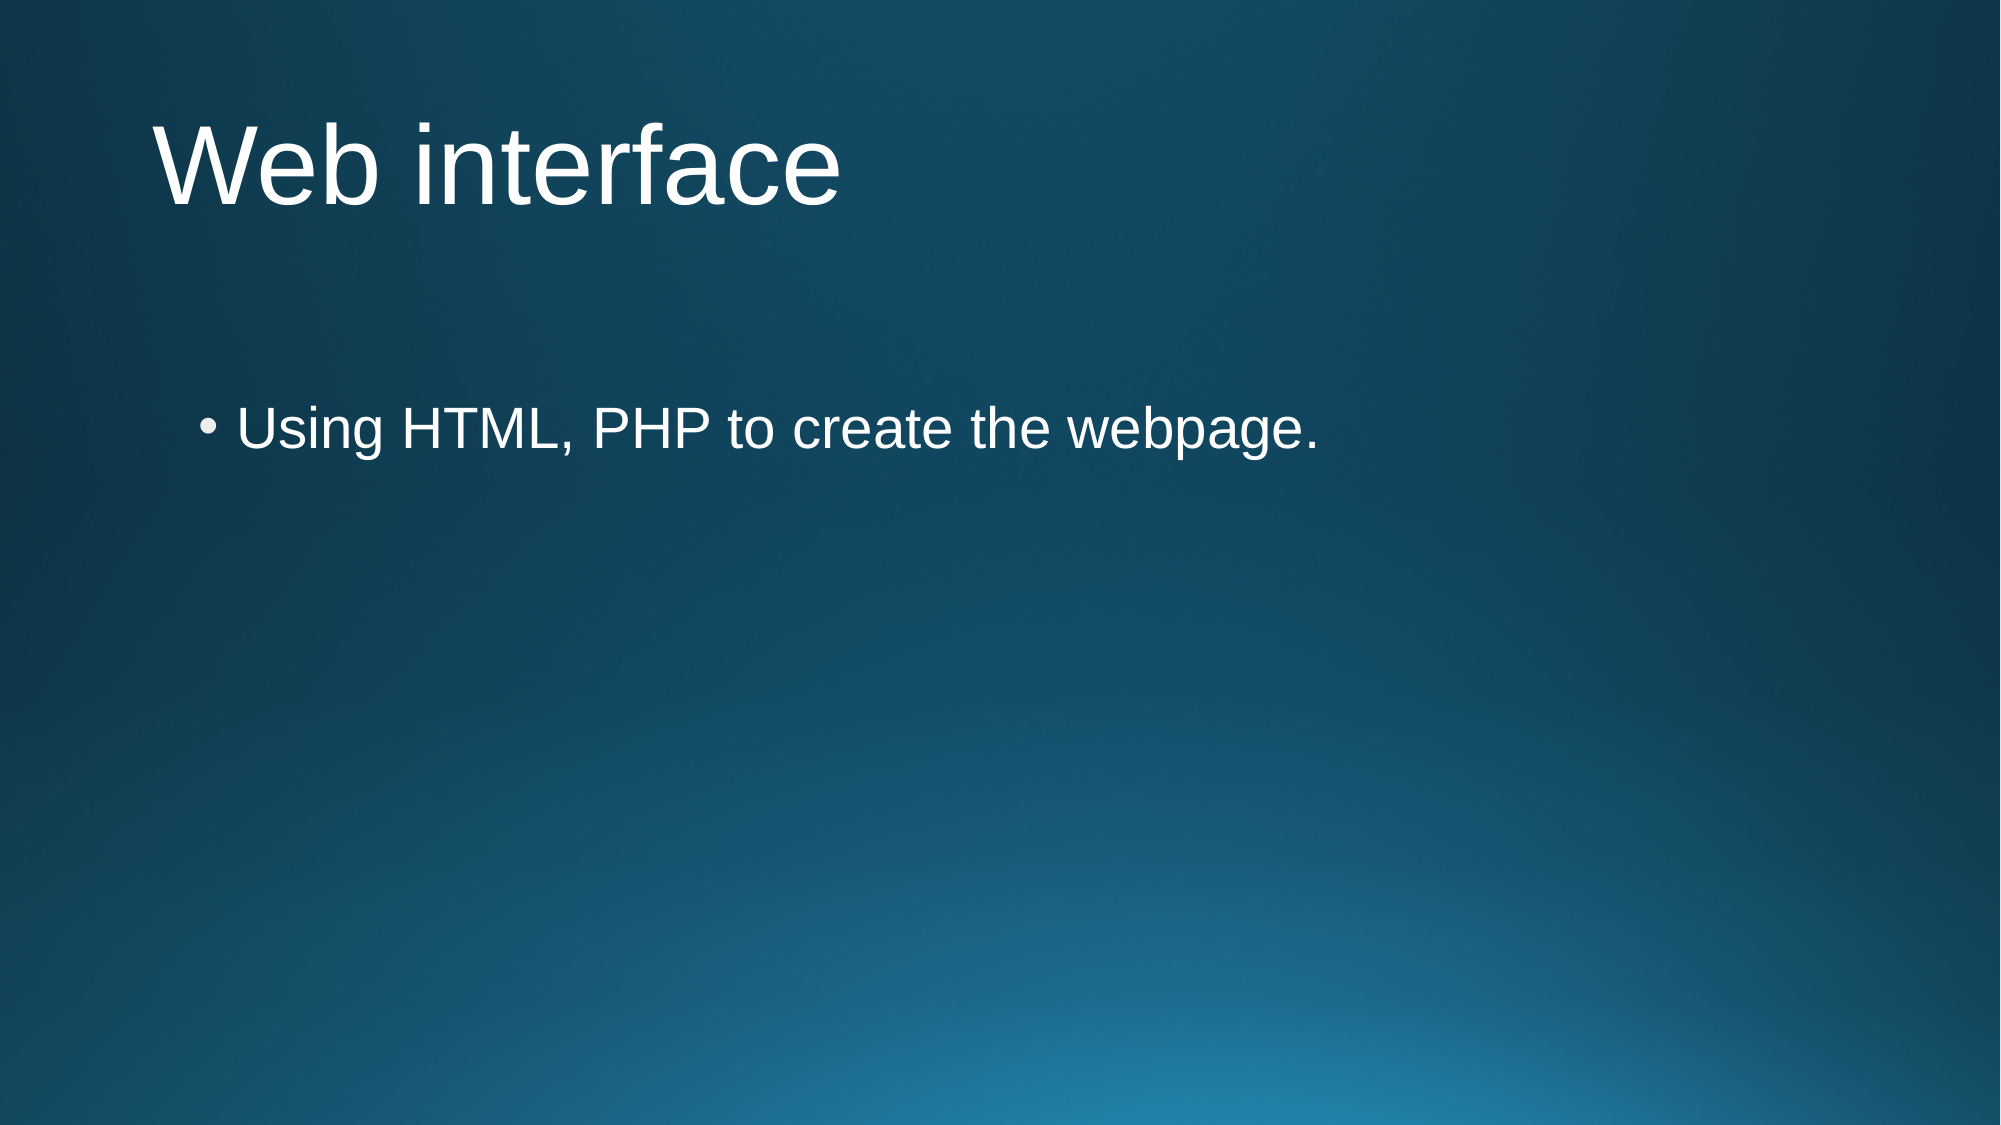

# Web interface

Using HTML, PHP to create the webpage.